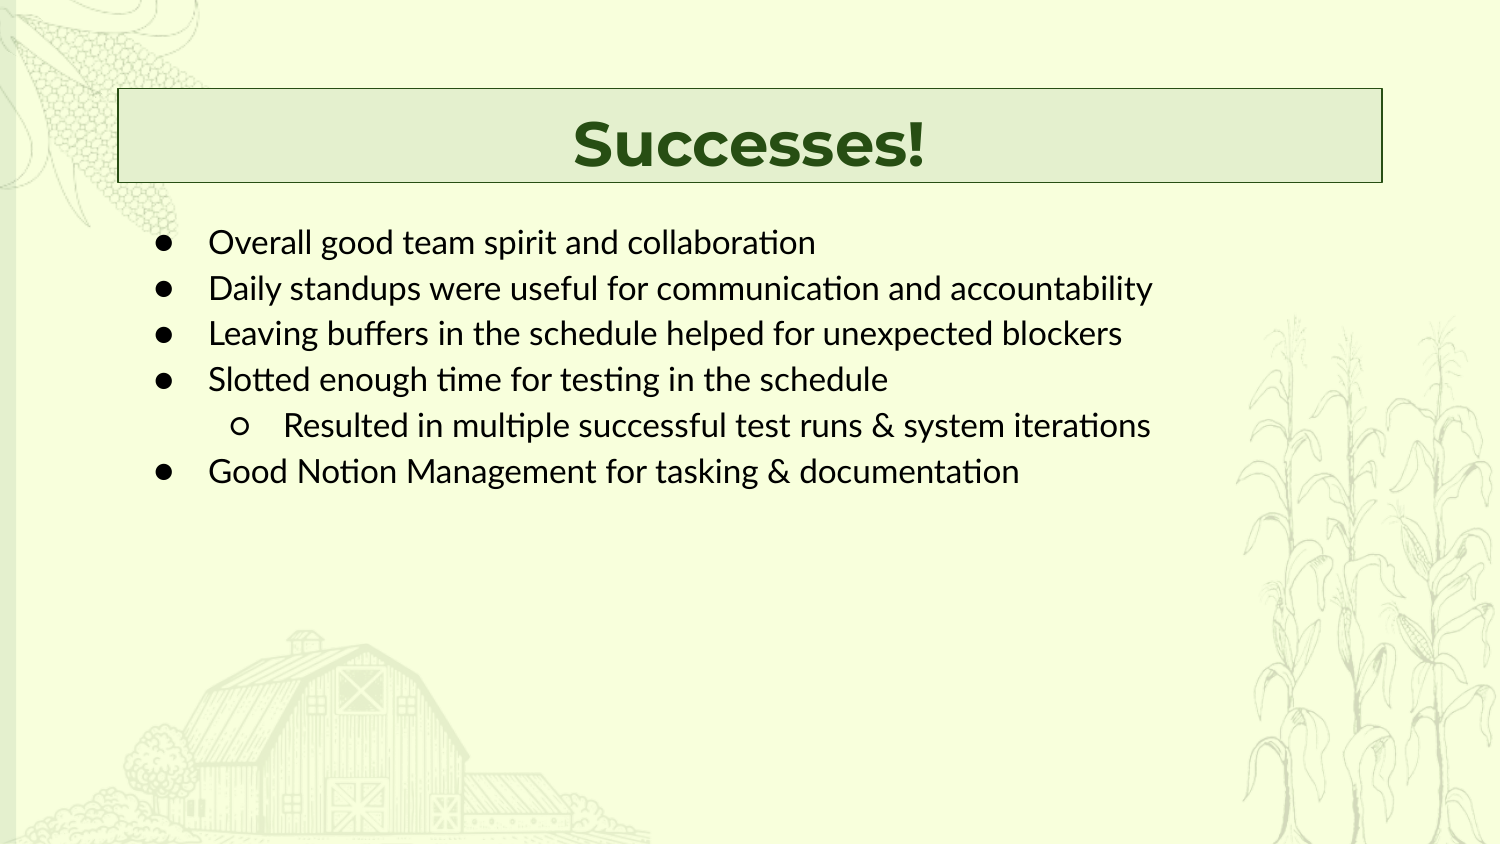

# Successes!
Overall good team spirit and collaboration
Daily standups were useful for communication and accountability
Leaving buffers in the schedule helped for unexpected blockers
Slotted enough time for testing in the schedule
Resulted in multiple successful test runs & system iterations
Good Notion Management for tasking & documentation